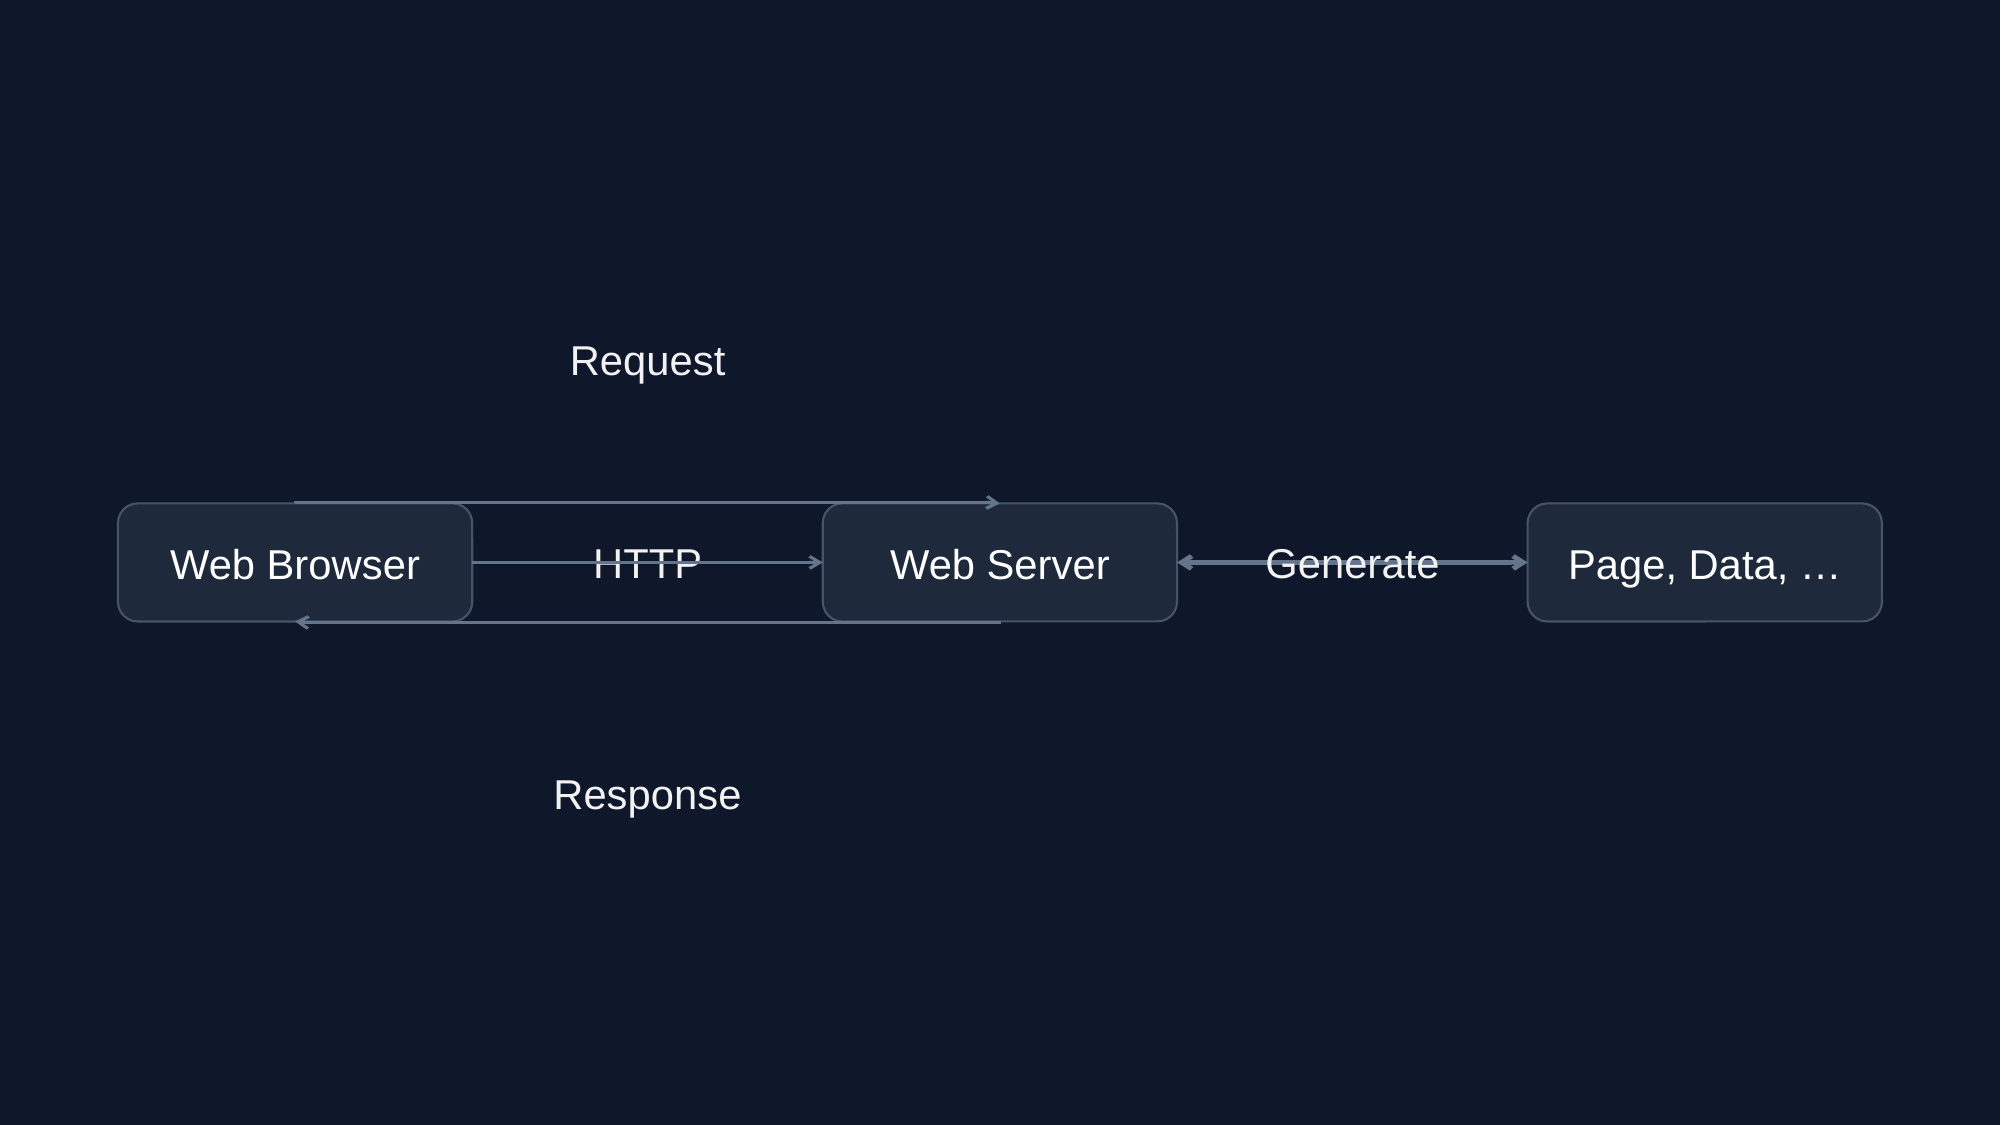

Request
Web Browser
Web Server
Page, Data, …
HTTP
Generate
Response